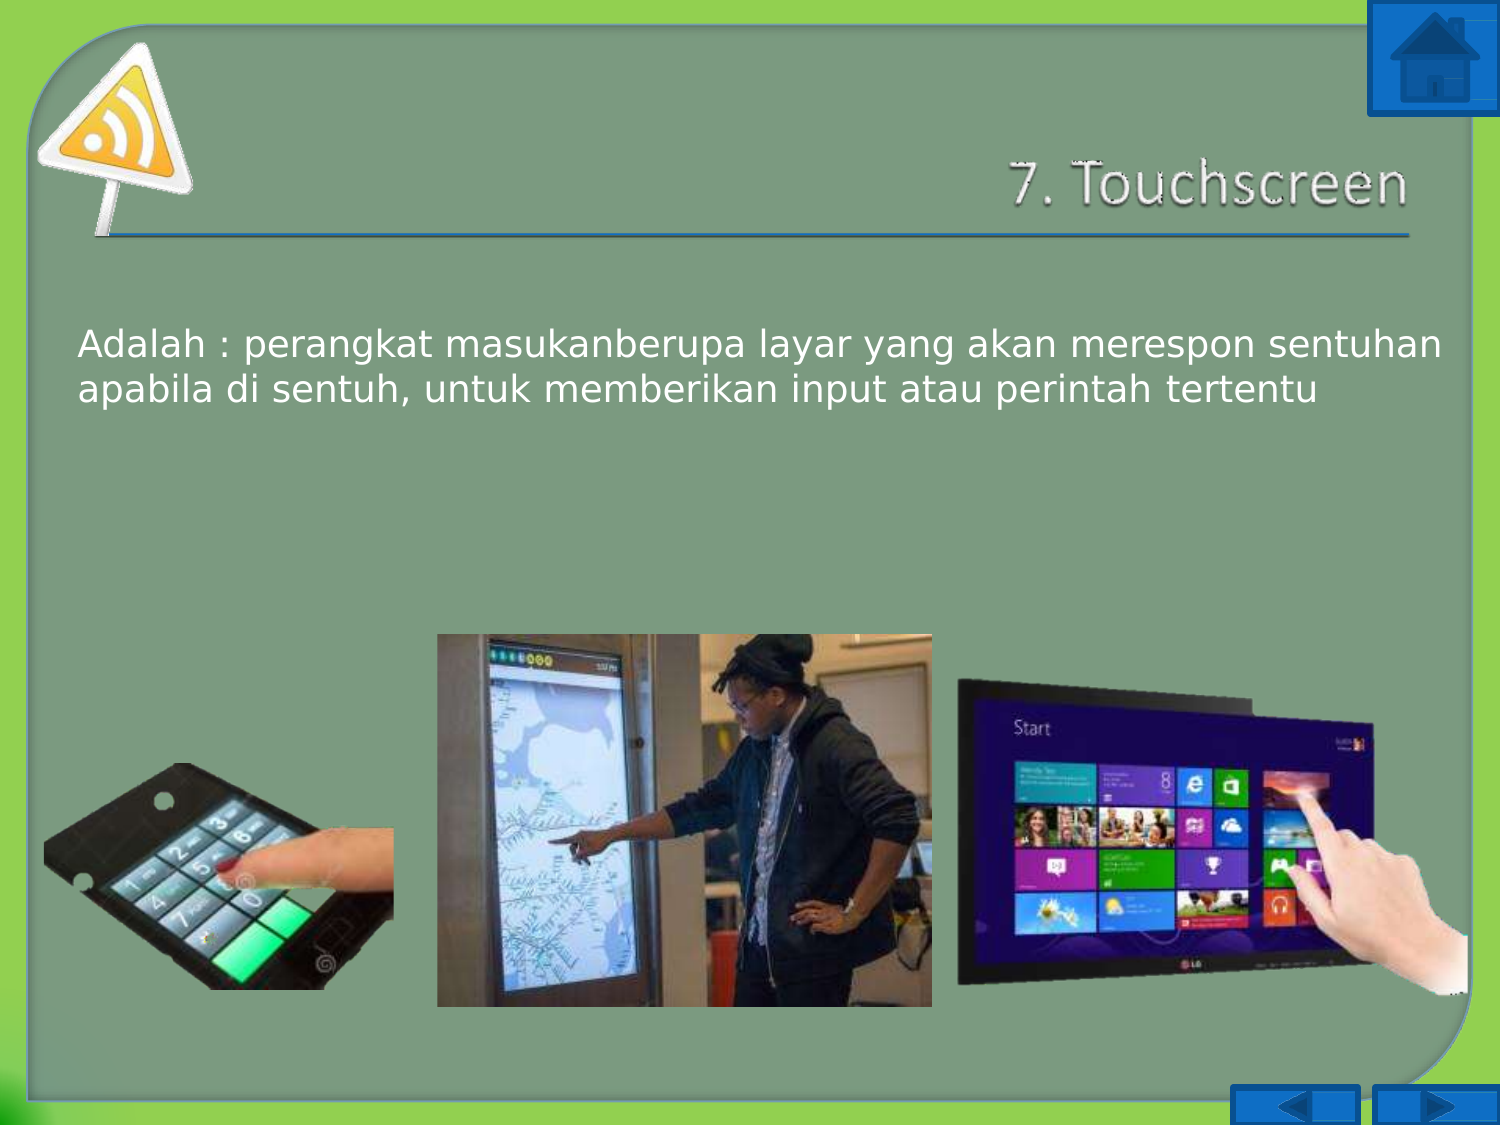

Adalah : perangkat masukanberupa layar yang akan merespon sentuhan
apabila di sentuh, untuk memberikan input atau perintah tertentu